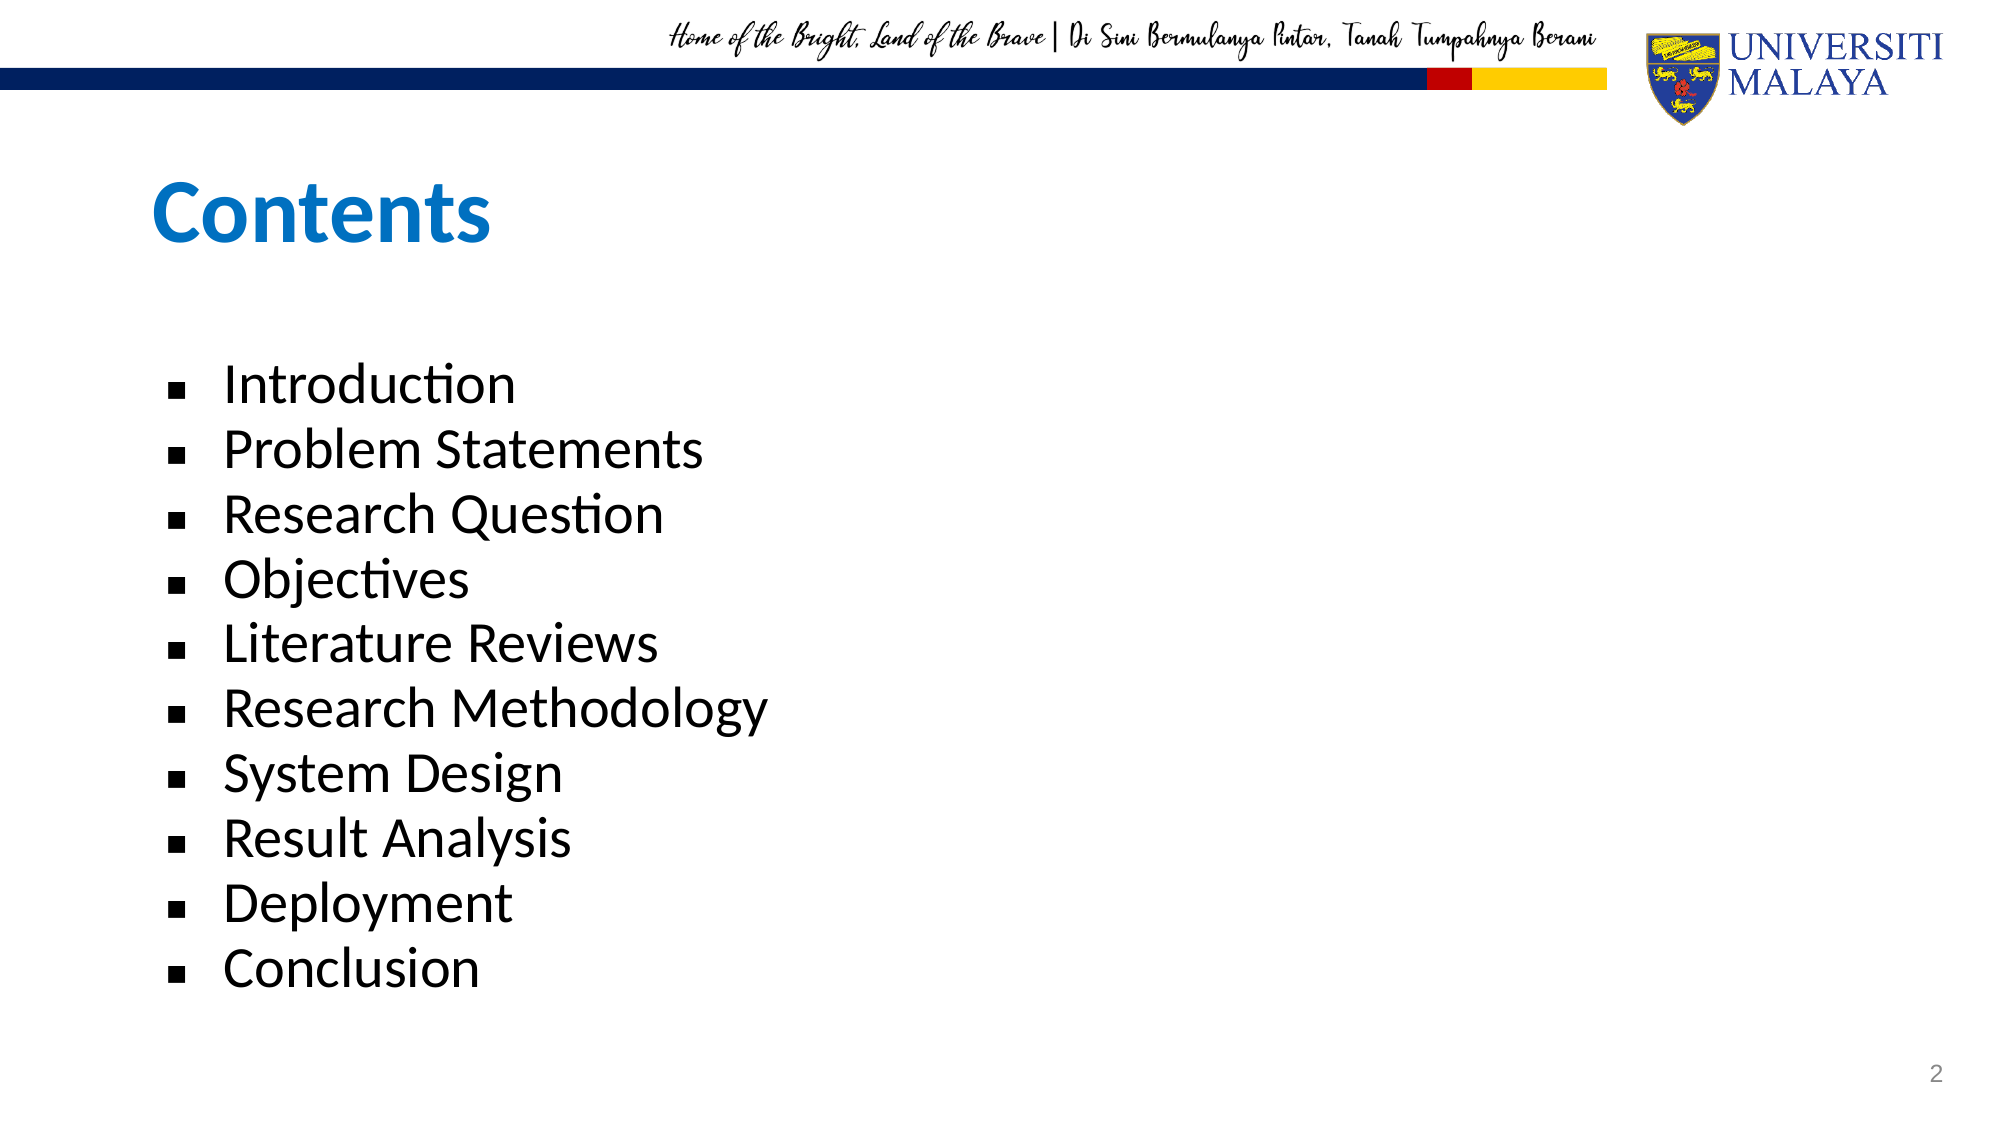

# Contents
Introduction
Problem Statements
Research Question
Objectives
Literature Reviews
Research Methodology
System Design
Result Analysis
Deployment
Conclusion

2